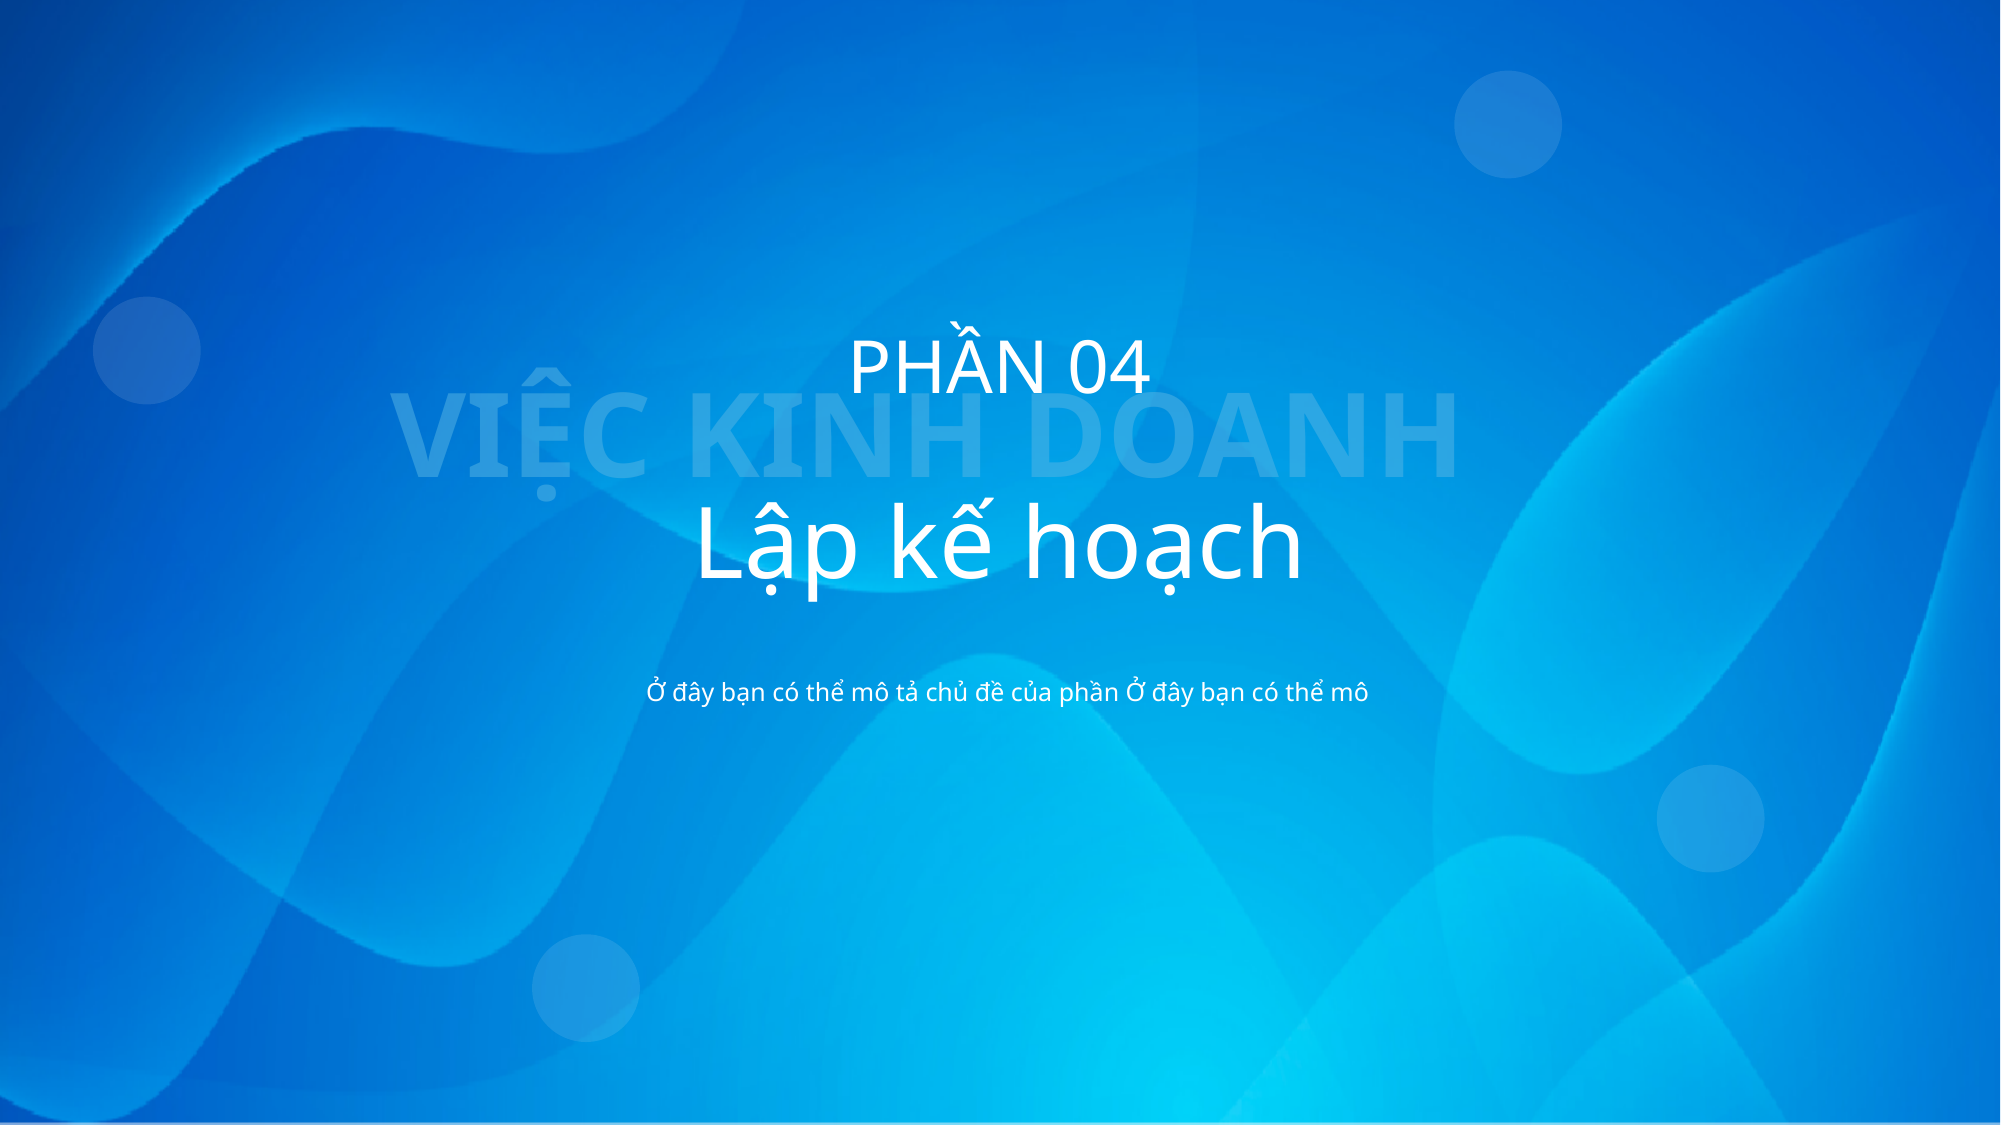

PHẦN 04
VIỆC KINH DOANH
Lập kế hoạch
Ở đây bạn có thể mô tả chủ đề của phần Ở đây bạn có thể mô